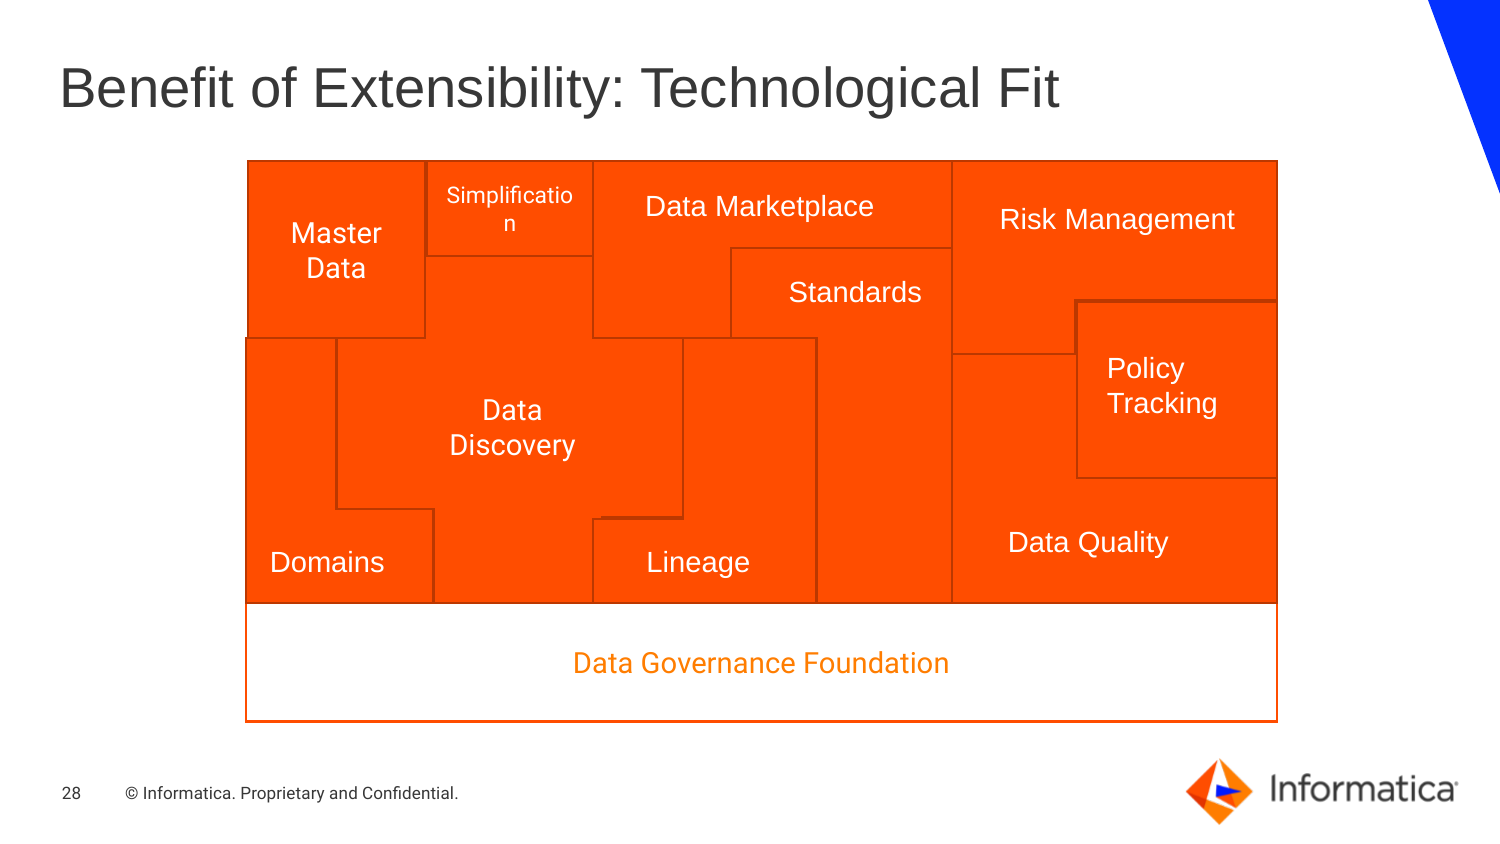

# Benefit of Extensibility: Technological Fit
Simplification

Risk Management
Master Data

Data Marketplace

Standards
Data Discovery

Policy
Tracking

Domains

Lineage

Data Quality
Data Governance Foundation